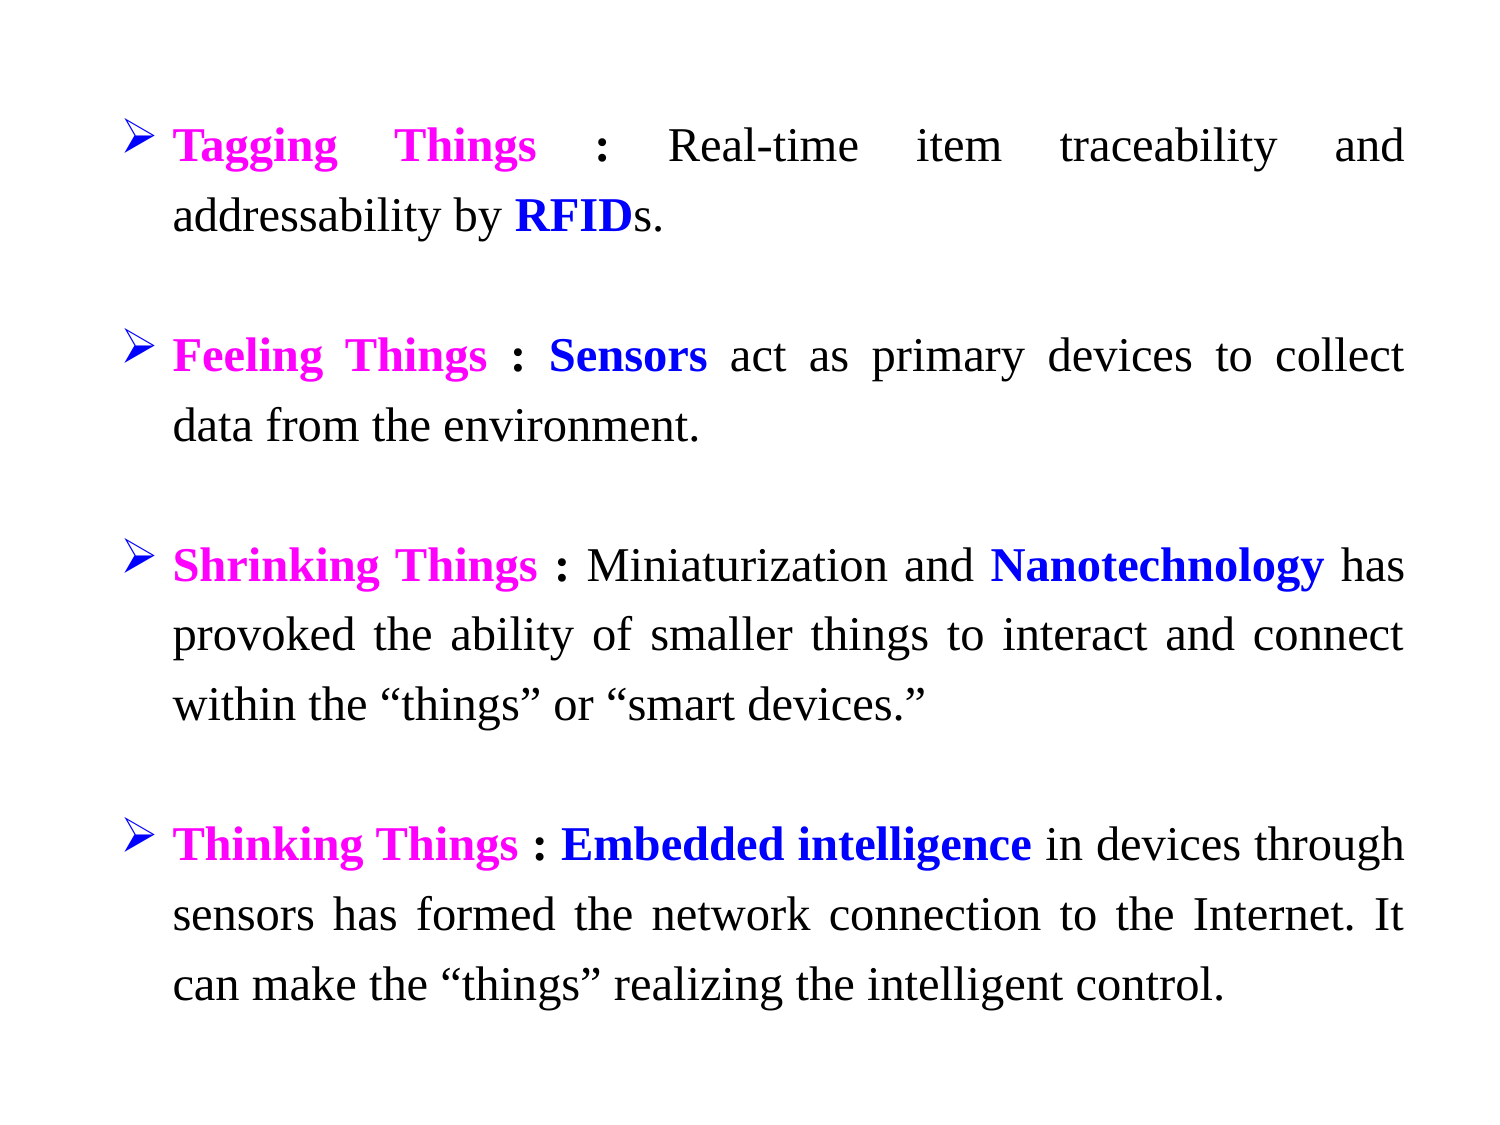

Tagging Things : Real-time item traceability and addressability by RFIDs.

Feeling Things : Sensors act as primary devices to collect data from the environment.

Shrinking Things : Miniaturization and Nanotechnology has provoked the ability of smaller things to interact and connect within the “things” or “smart devices.”

Thinking Things : Embedded intelligence in devices through sensors has formed the network connection to the Internet. It can make the “things” realizing the intelligent control.